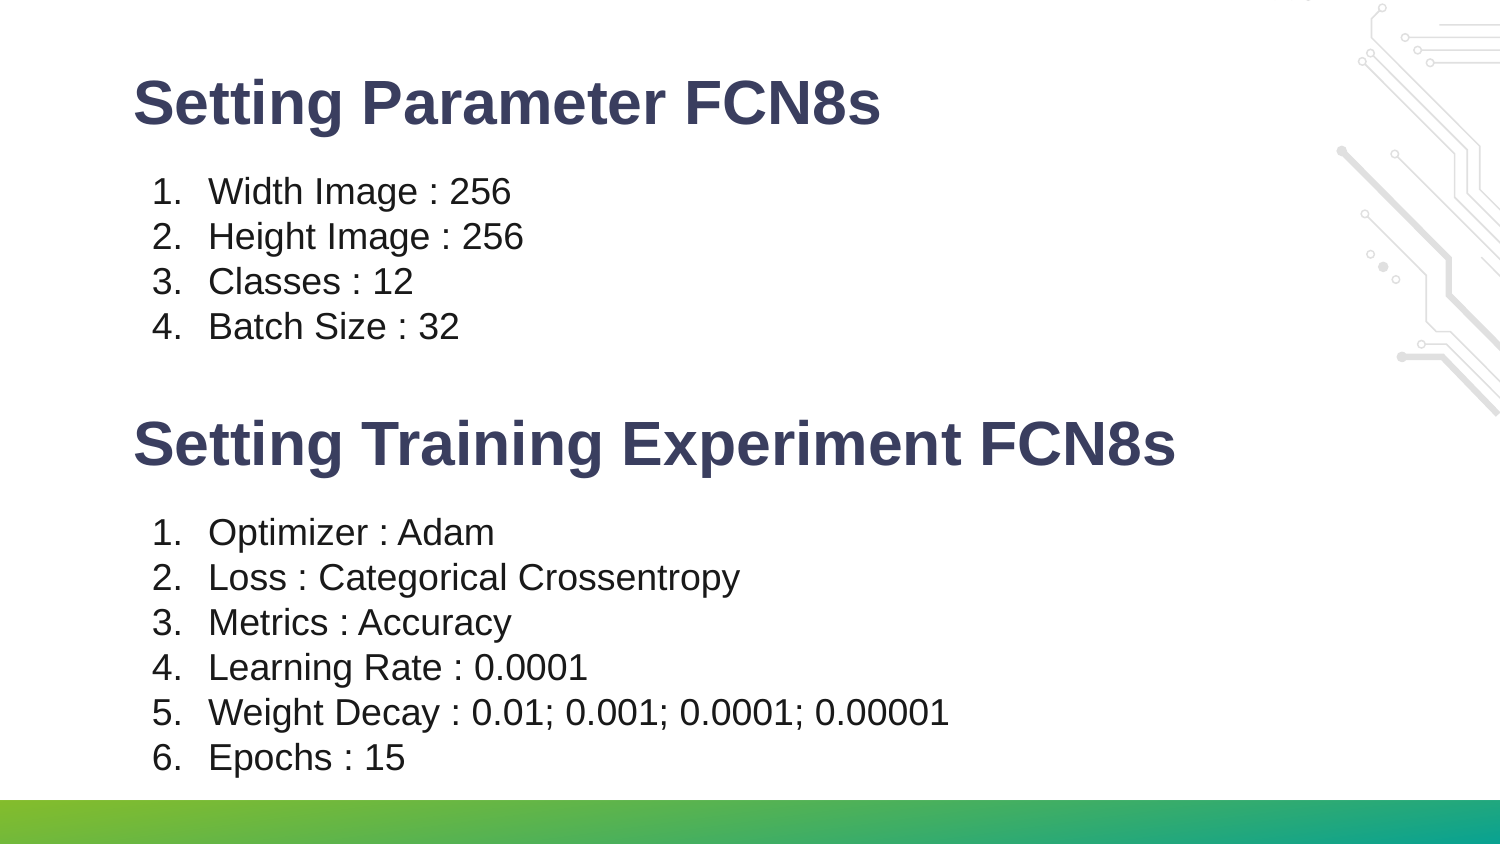

# Setting Parameter FCN8s
Width Image : 256
Height Image : 256
Classes : 12
Batch Size : 32
Setting Training Experiment FCN8s
Optimizer : Adam
Loss : Categorical Crossentropy
Metrics : Accuracy
Learning Rate : 0.0001
Weight Decay : 0.01; 0.001; 0.0001; 0.00001
Epochs : 15